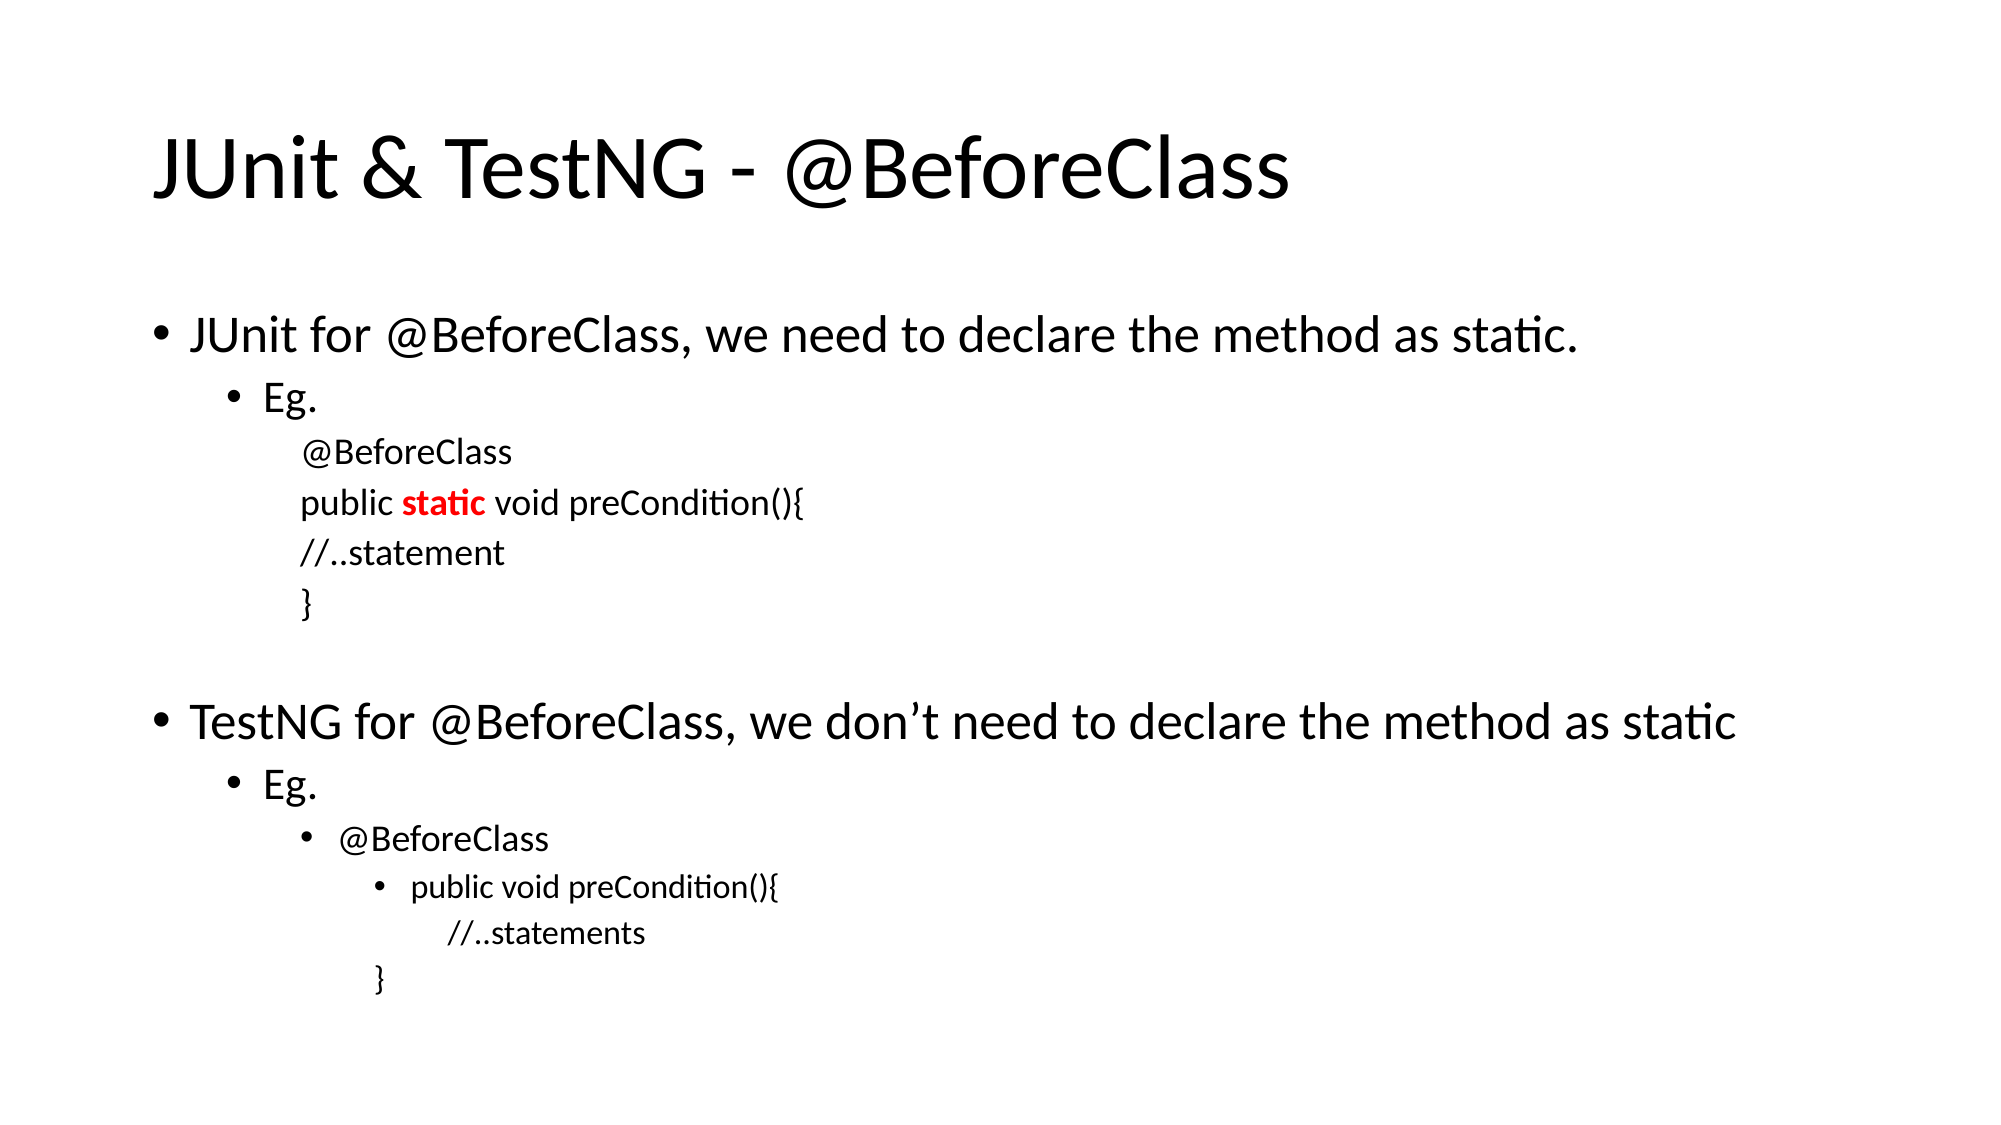

# JUnit & TestNG - @BeforeClass
JUnit for @BeforeClass, we need to declare the method as static.
Eg.
@BeforeClass
public static void preCondition(){
//..statement
}

TestNG for @BeforeClass, we don’t need to declare the method as static
Eg.
@BeforeClass
public void preCondition(){
//..statements
}